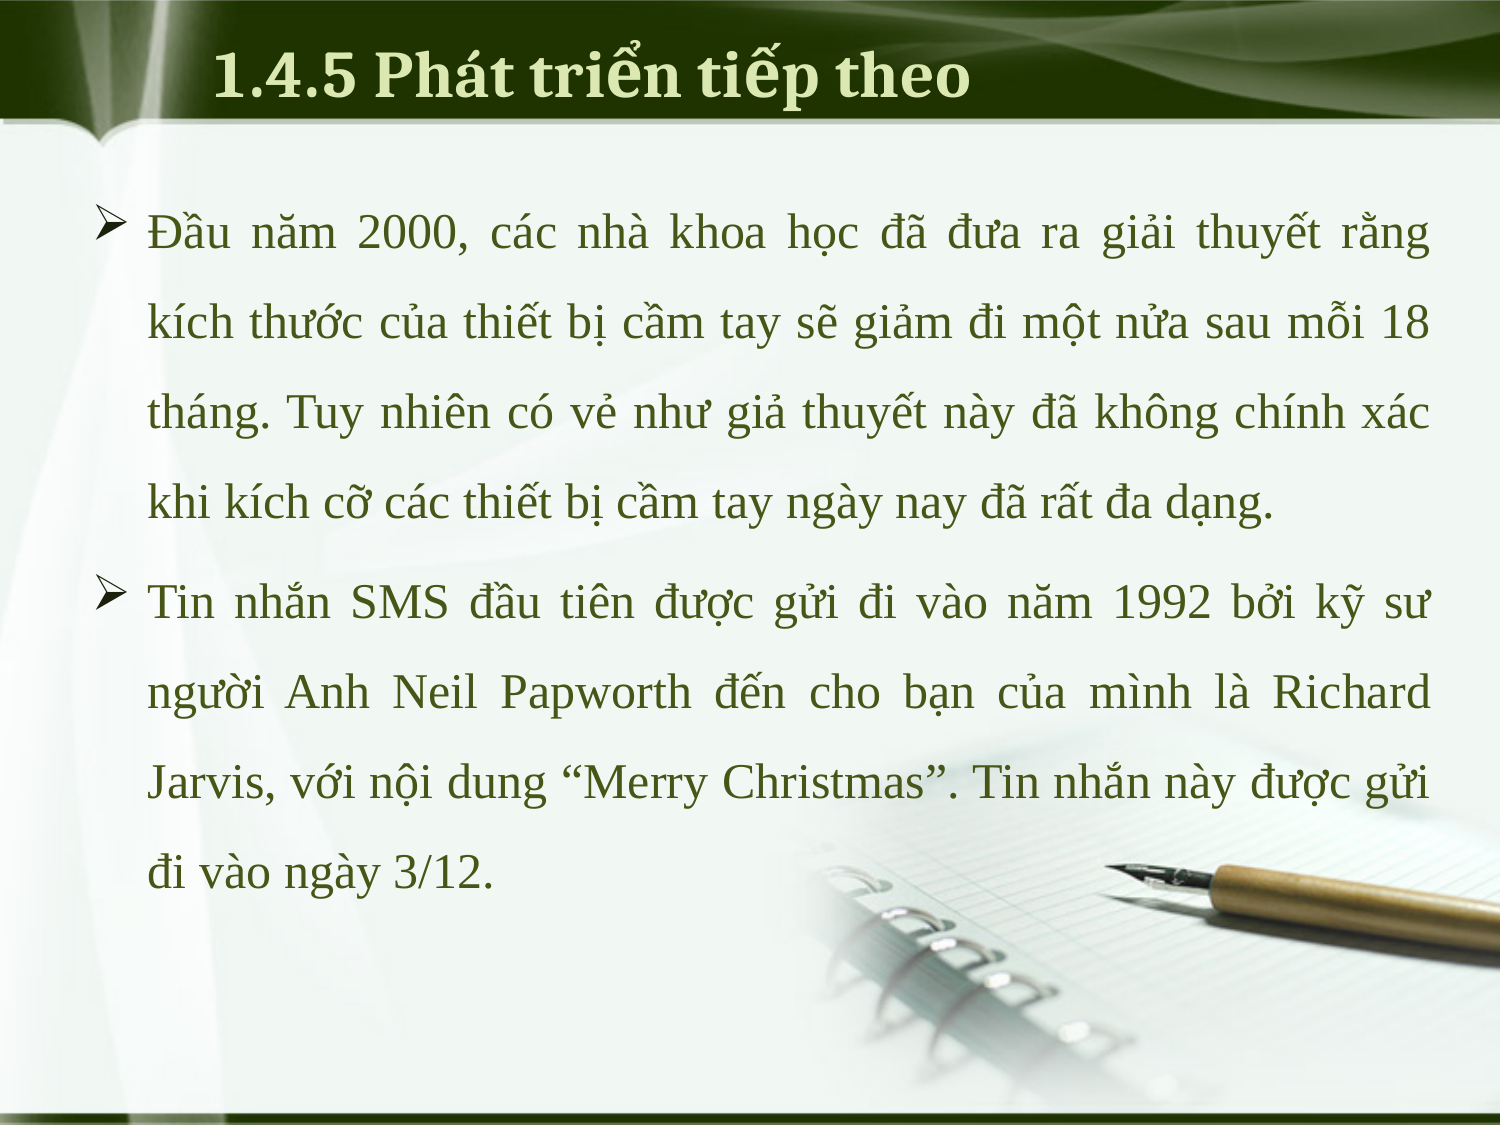

# 1.4.5 Phát triển tiếp theo
Đầu năm 2000, các nhà khoa học đã đưa ra giải thuyết rằng kích thước của thiết bị cầm tay sẽ giảm đi một nửa sau mỗi 18 tháng. Tuy nhiên có vẻ như giả thuyết này đã không chính xác khi kích cỡ các thiết bị cầm tay ngày nay đã rất đa dạng.
Tin nhắn SMS đầu tiên được gửi đi vào năm 1992 bởi kỹ sư người Anh Neil Papworth đến cho bạn của mình là Richard Jarvis, với nội dung “Merry Christmas”. Tin nhắn này được gửi đi vào ngày 3/12.